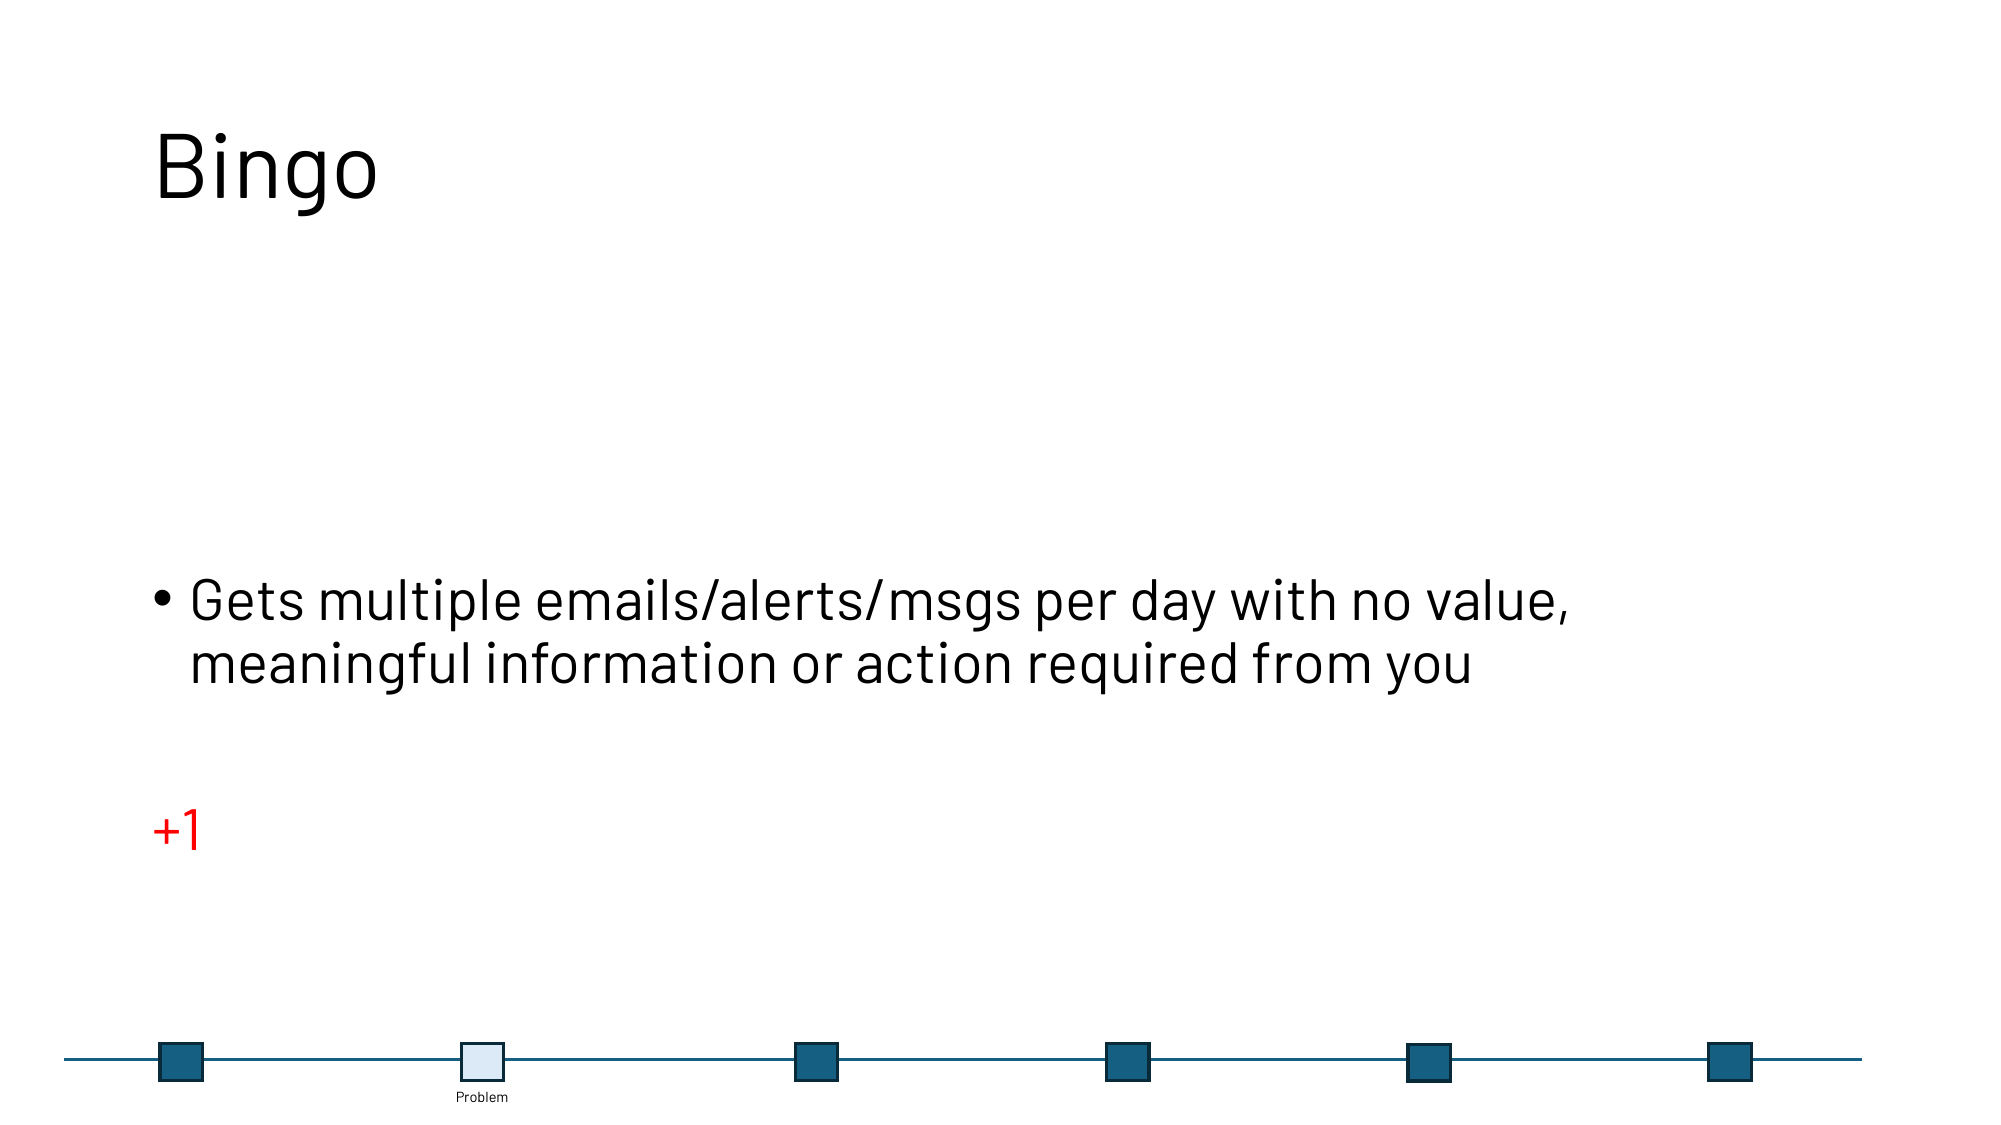

# Bingo
Gets multiple emails/alerts/msgs per day with no value, meaningful information or action required from you

+1

Problem